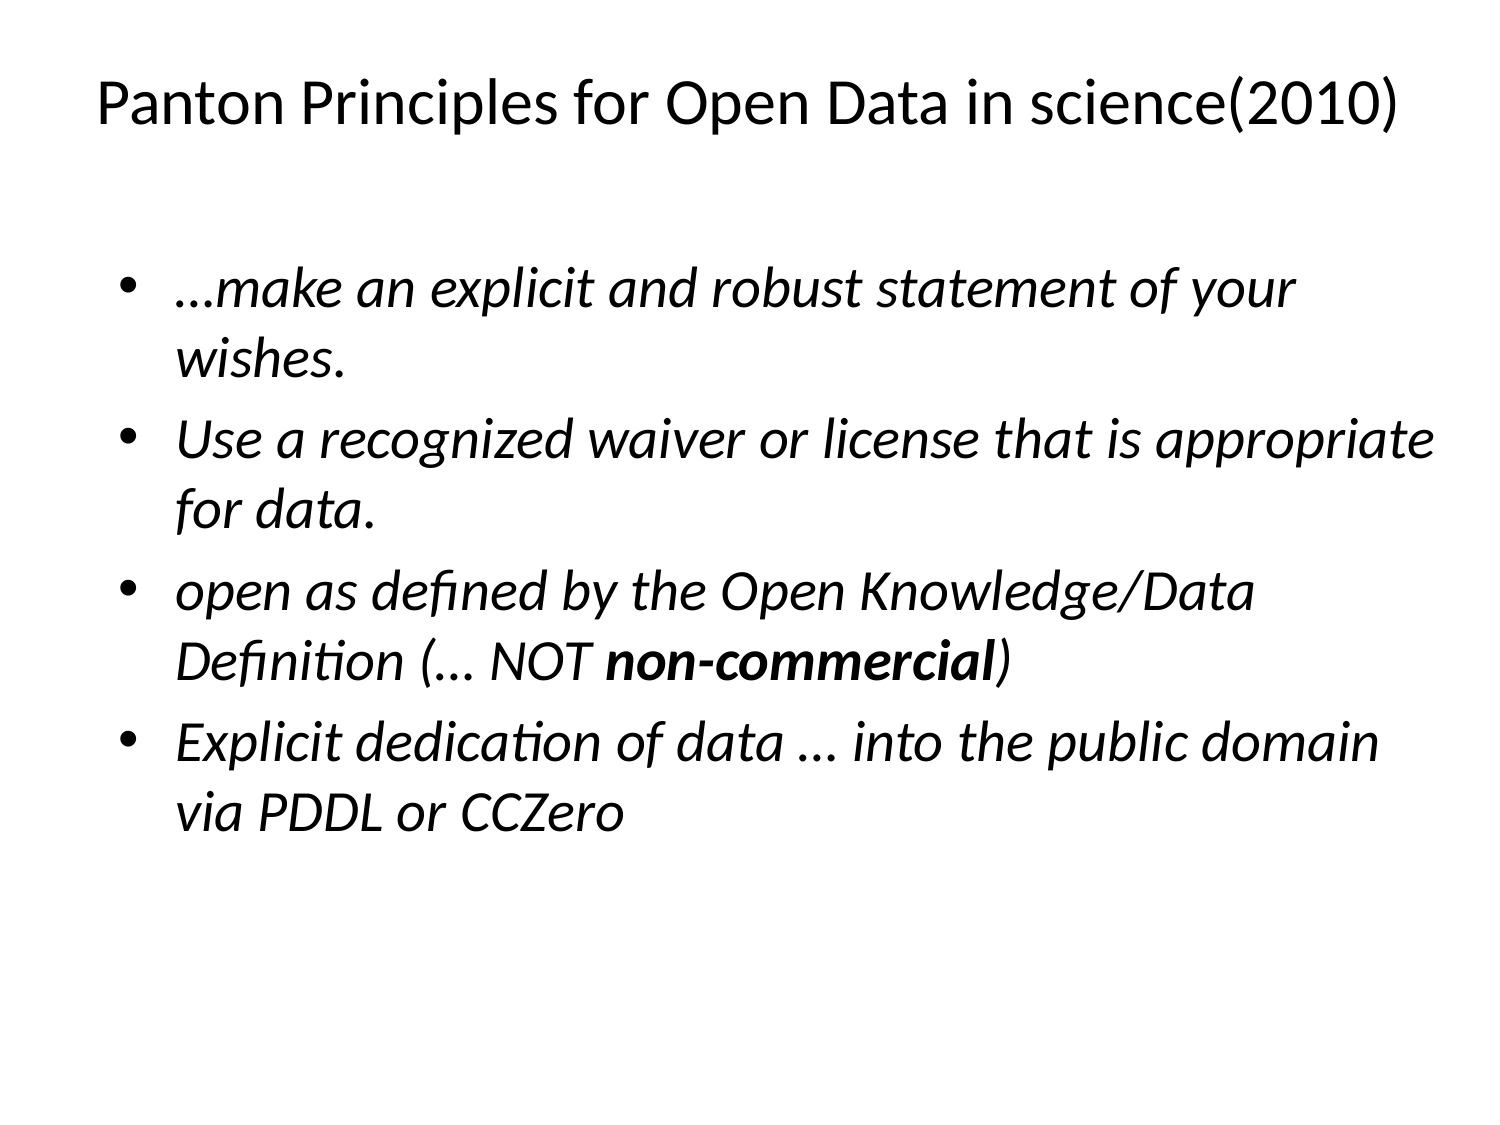

# Panton Principles for Open Data in science(2010)
…make an explicit and robust statement of your  wishes.
Use a recognized waiver or license that is appropriate for data.
open as defined by the Open Knowledge/Data Definition (… NOT non-commercial)
Explicit dedication of data … into the public domain via PDDL or CCZero